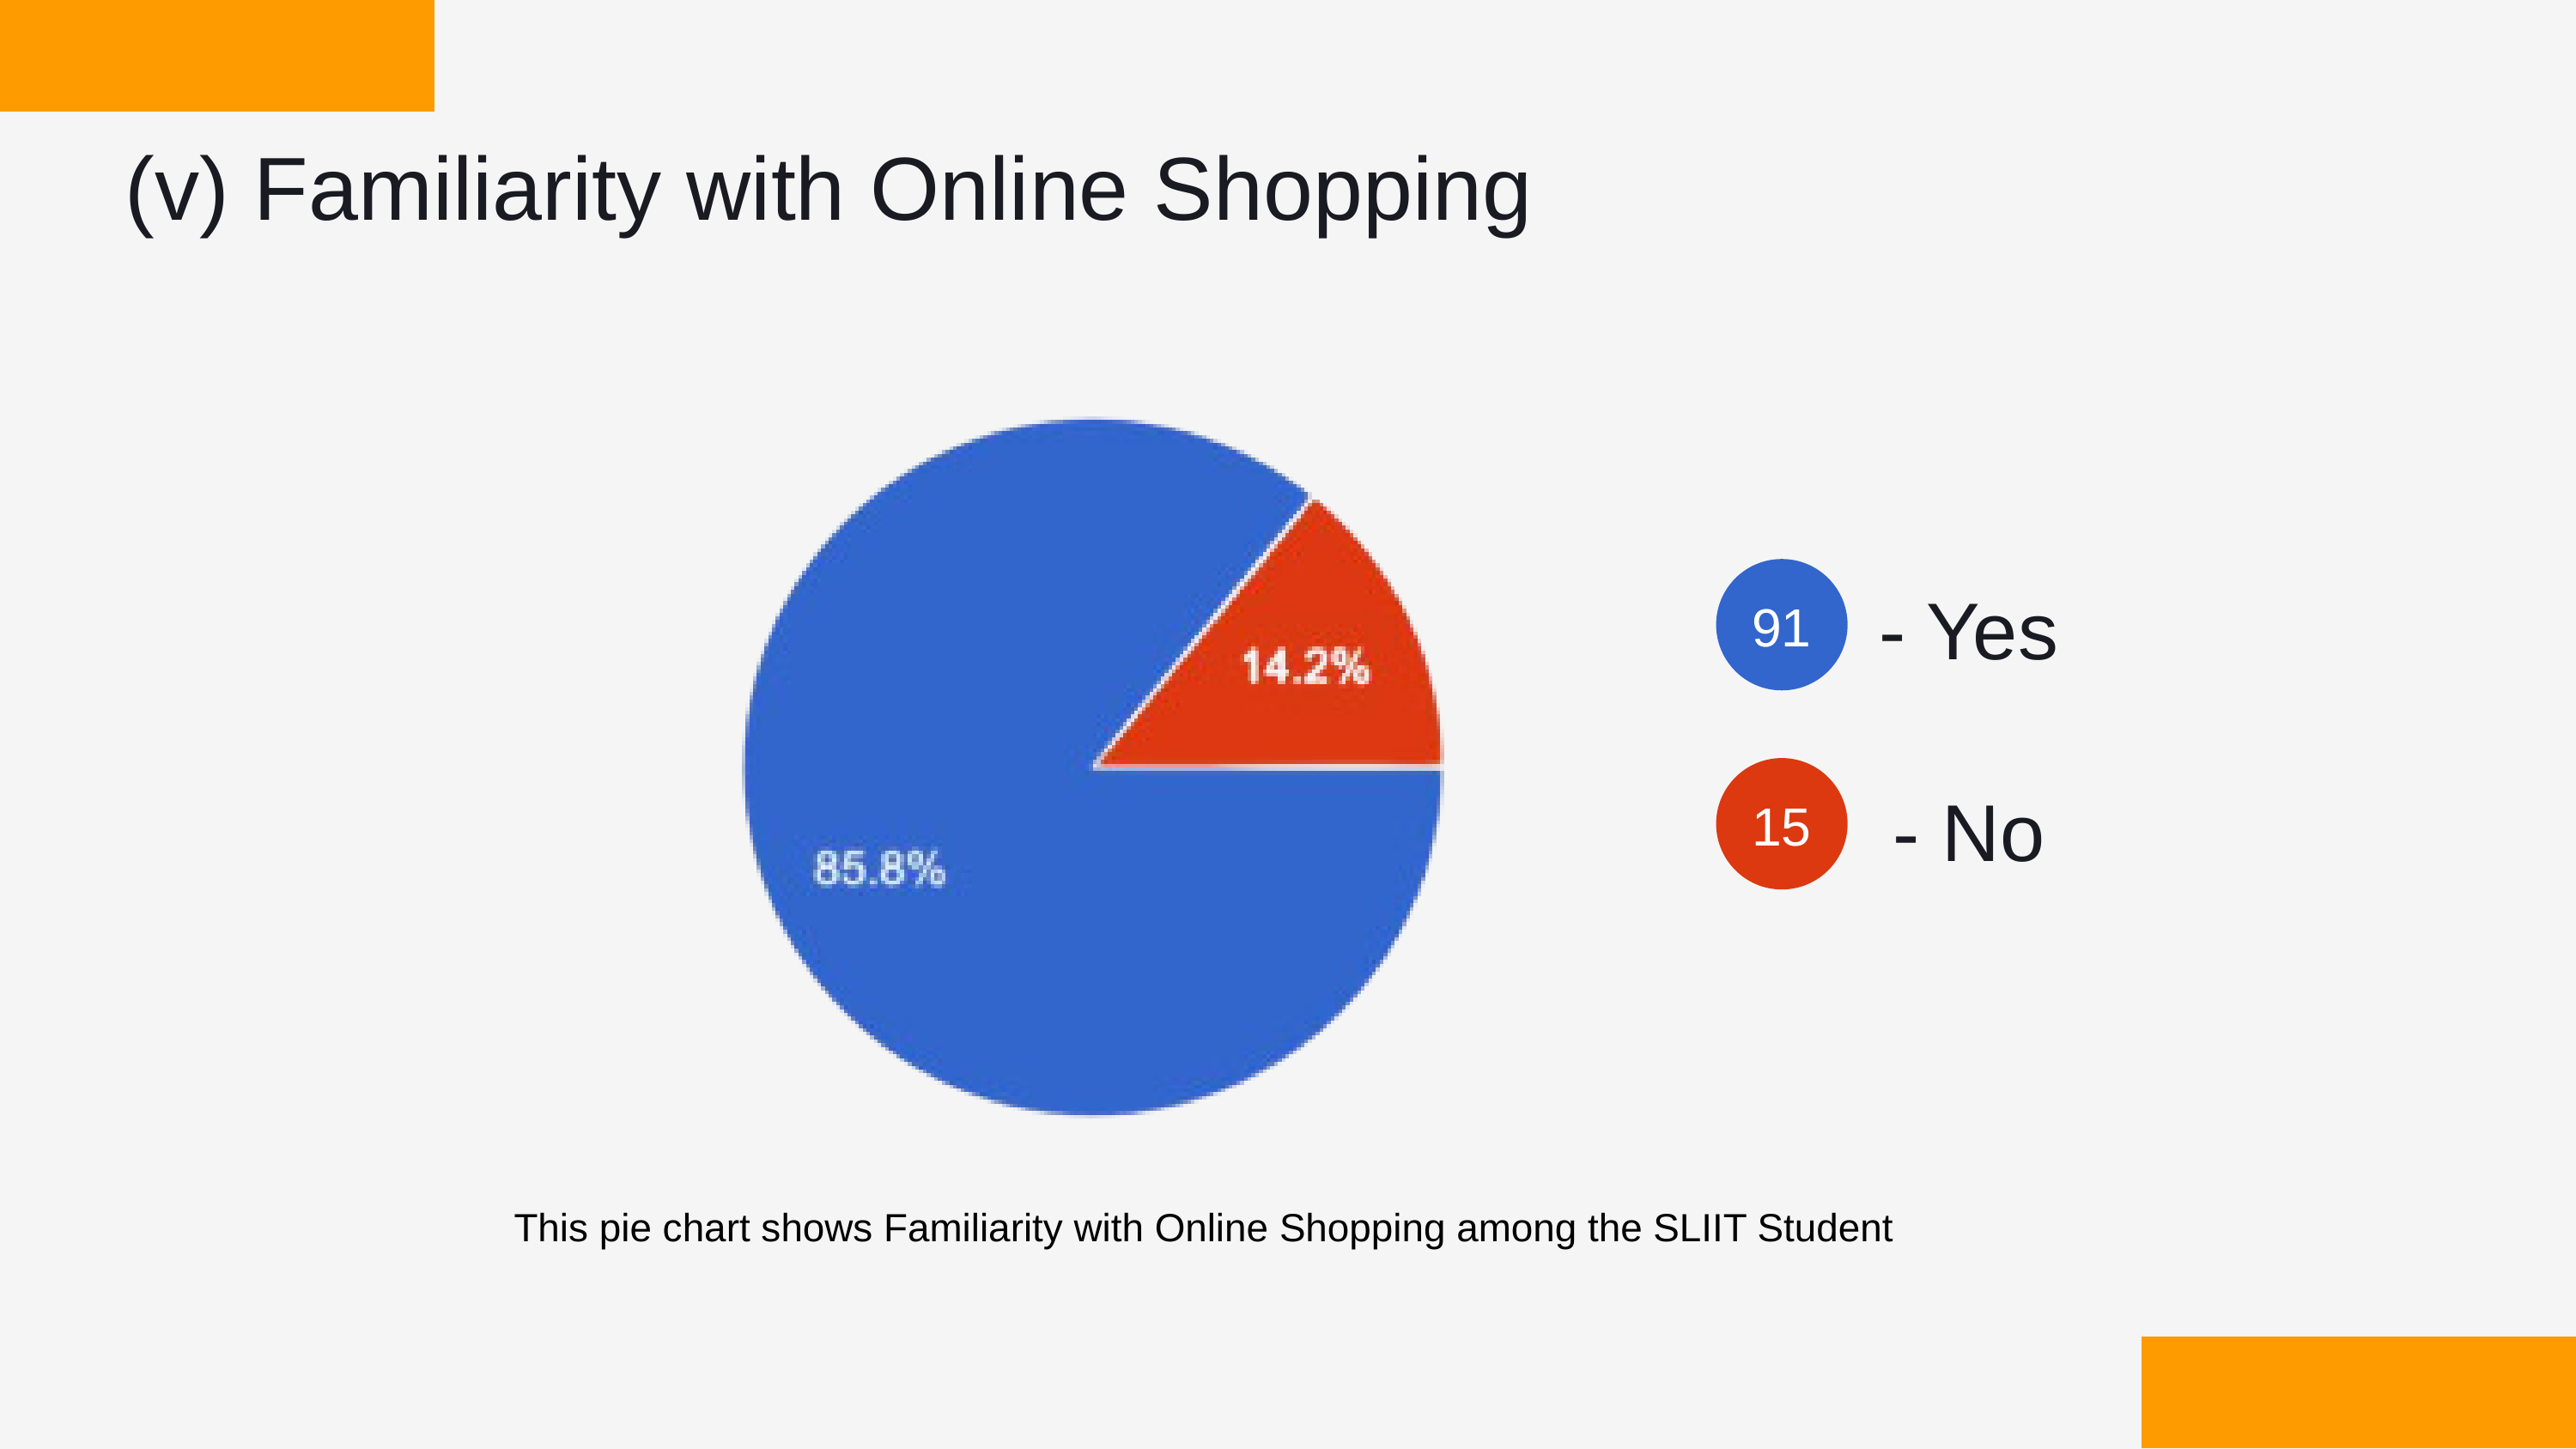

(v) Familiarity with Online Shopping

91
- Yes

15
- No

This pie chart shows Familiarity with Online Shopping among the SLIIT Student